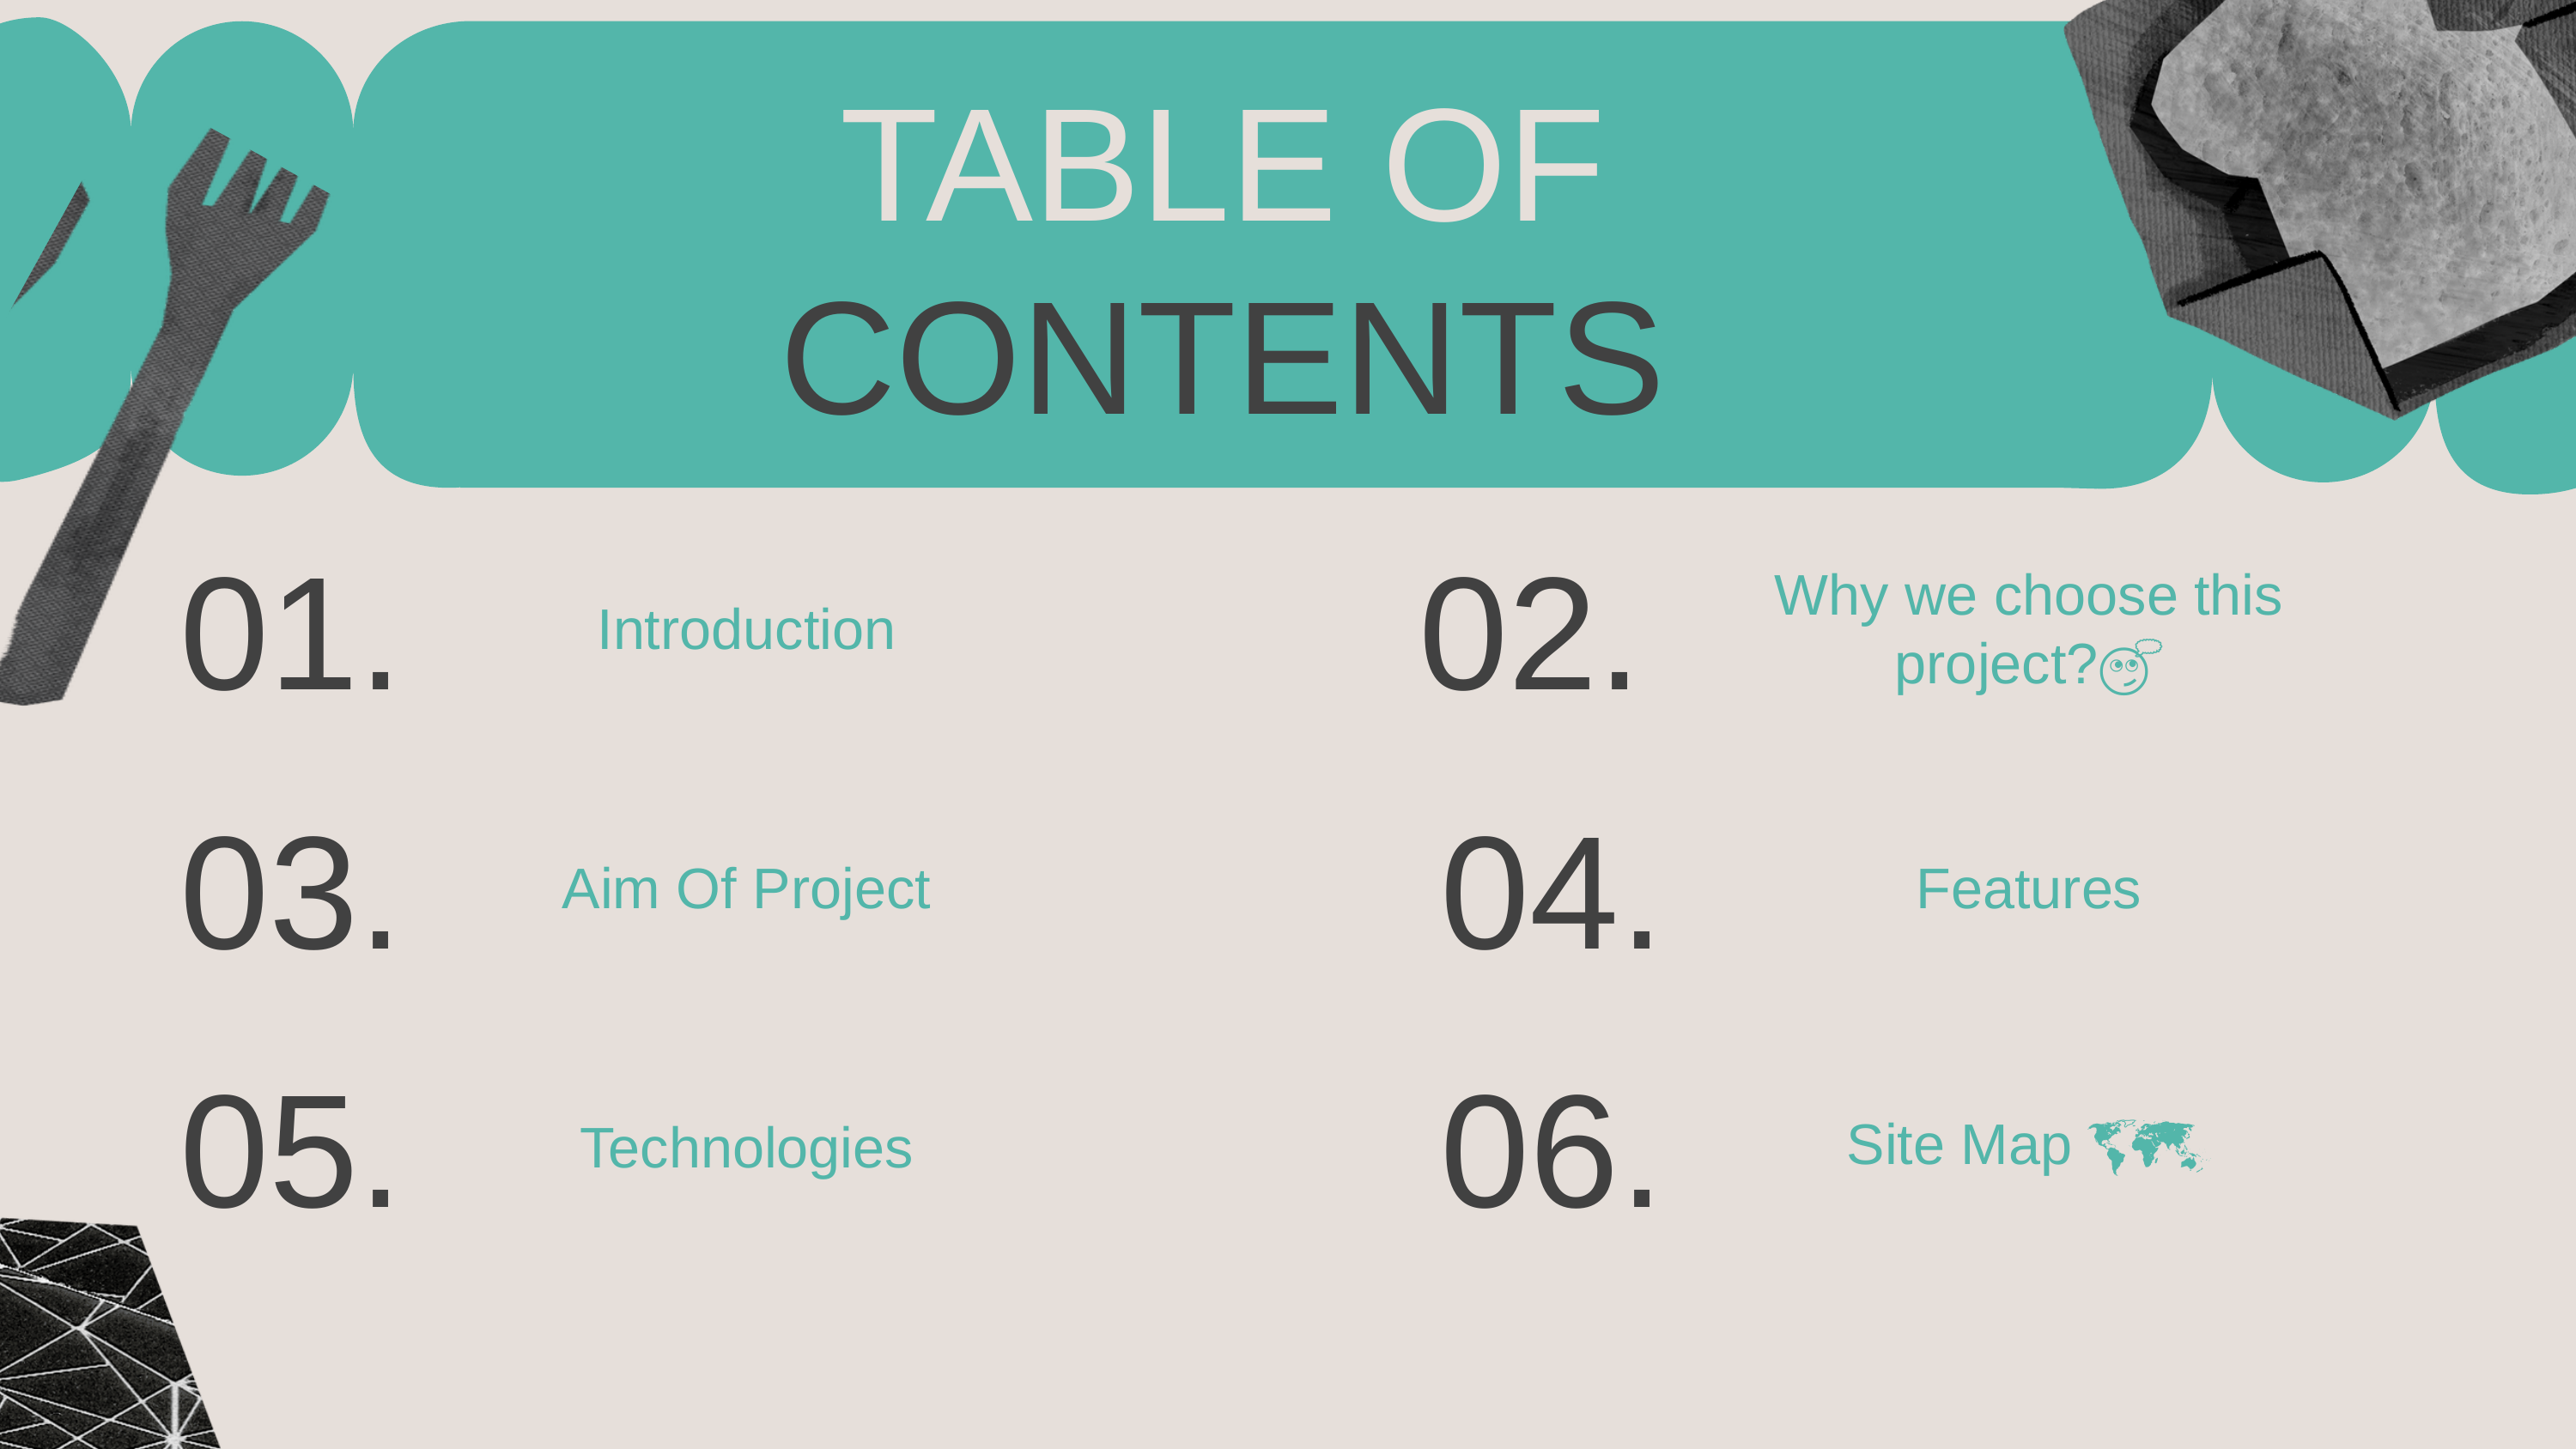

TABLE OF CONTENTS

01.
02.
Why we choose this project?🤔
Introduction
03.
04.
Aim Of Project
Features
05.
06.
Site Map 🗺
Technologies